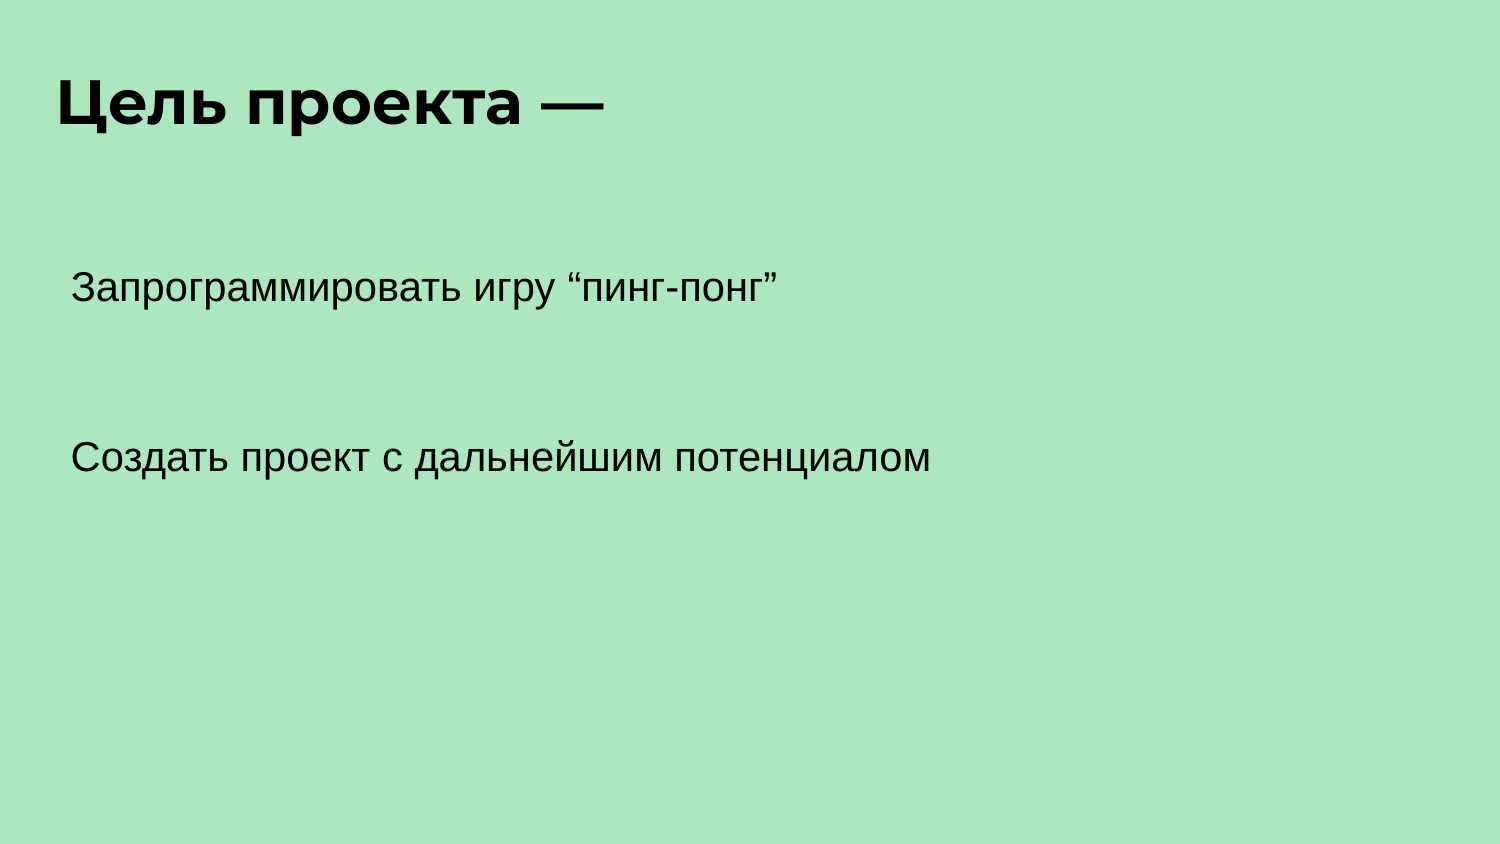

Цель проекта —
Запрограммировать игру “пинг-понг”
Создать проект с дальнейшим потенциалом